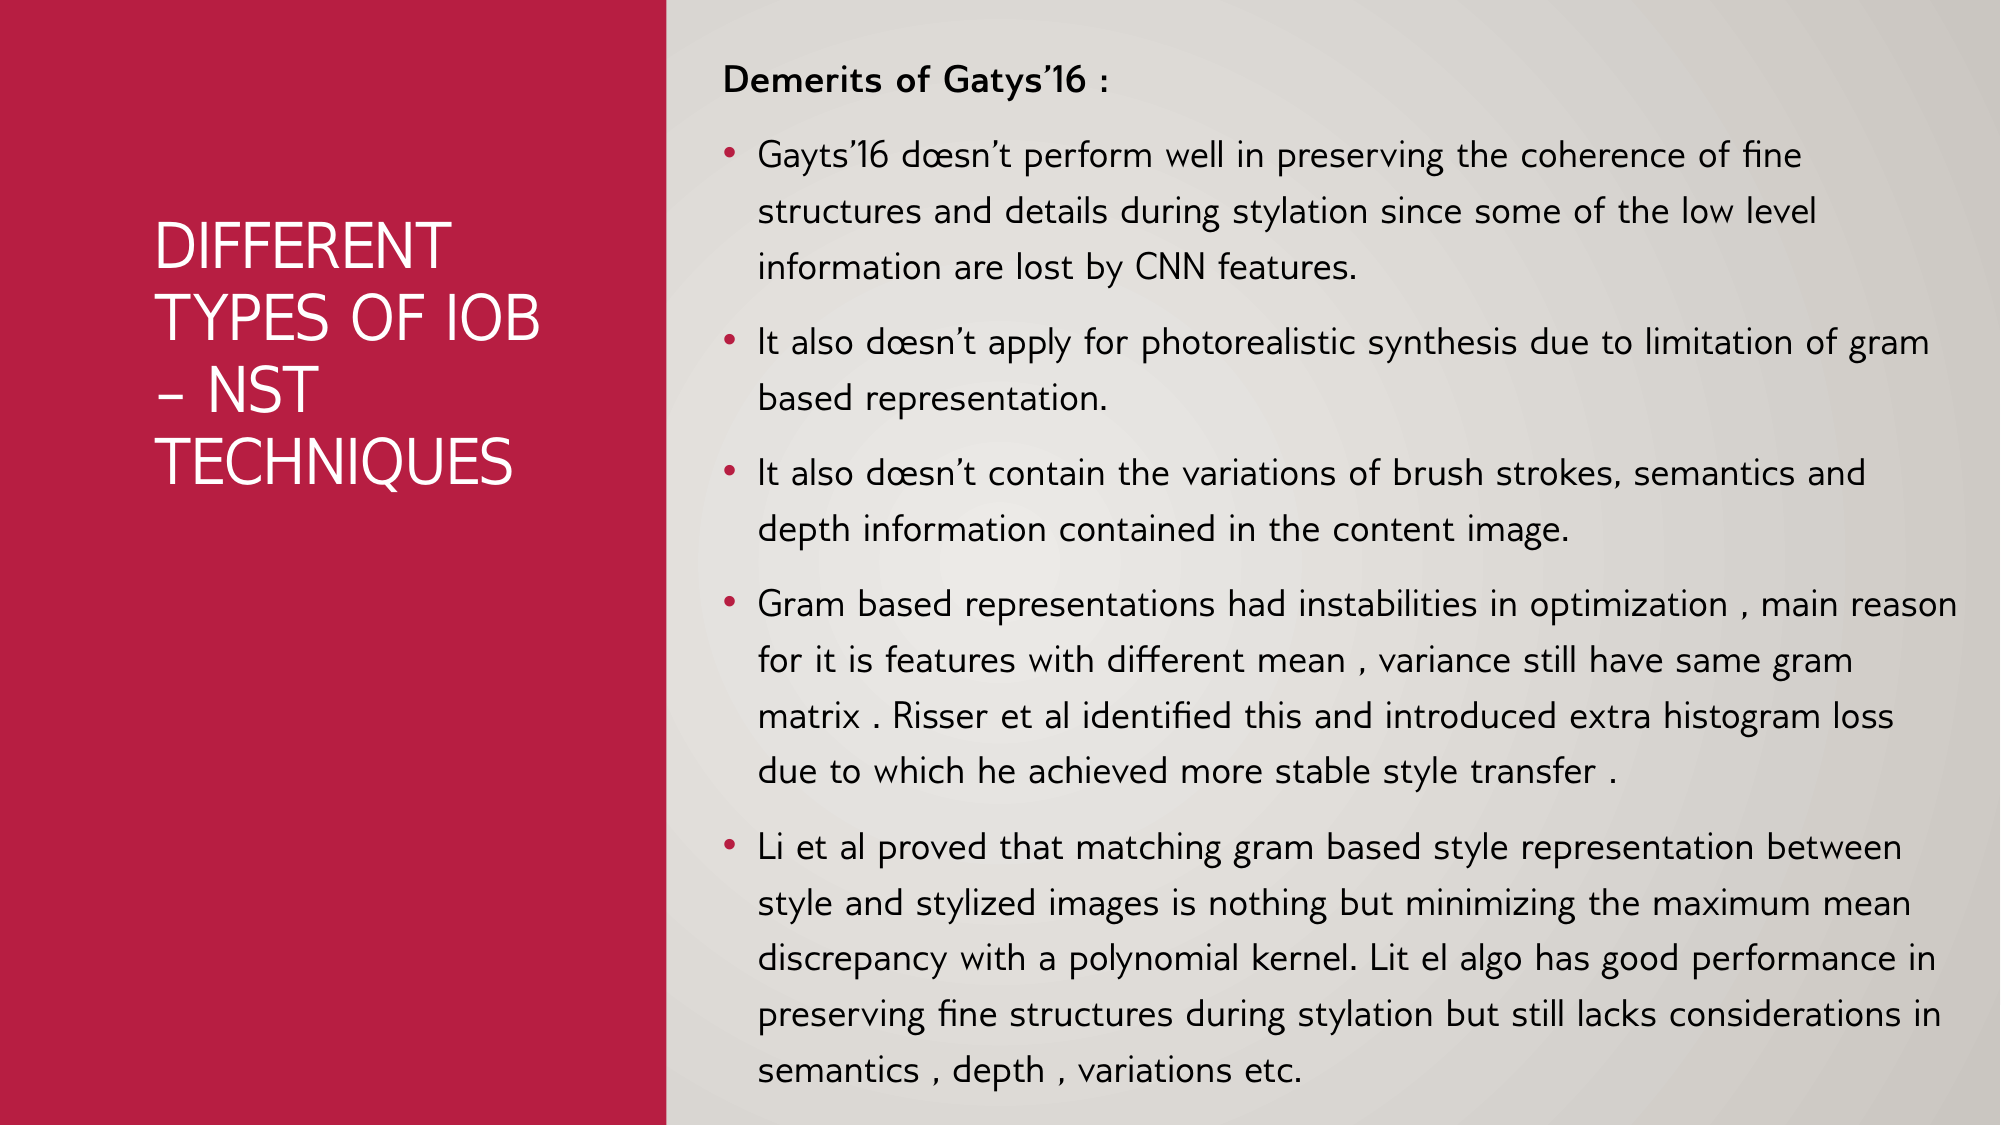

Demerits of Gatys’16 :
Gayts’16 doesn’t perform well in preserving the coherence of fine structures and details during stylation since some of the low level information are lost by CNN features.
It also doesn’t apply for photorealistic synthesis due to limitation of gram based representation.
It also doesn’t contain the variations of brush strokes, semantics and depth information contained in the content image.
Gram based representations had instabilities in optimization , main reason for it is features with different mean , variance still have same gram matrix . Risser et al identified this and introduced extra histogram loss due to which he achieved more stable style transfer .
Li et al proved that matching gram based style representation between style and stylized images is nothing but minimizing the maximum mean discrepancy with a polynomial kernel. Lit el algo has good performance in preserving fine structures during stylation but still lacks considerations in semantics , depth , variations etc.

# Different types of IOB – NST TECHNIQUES